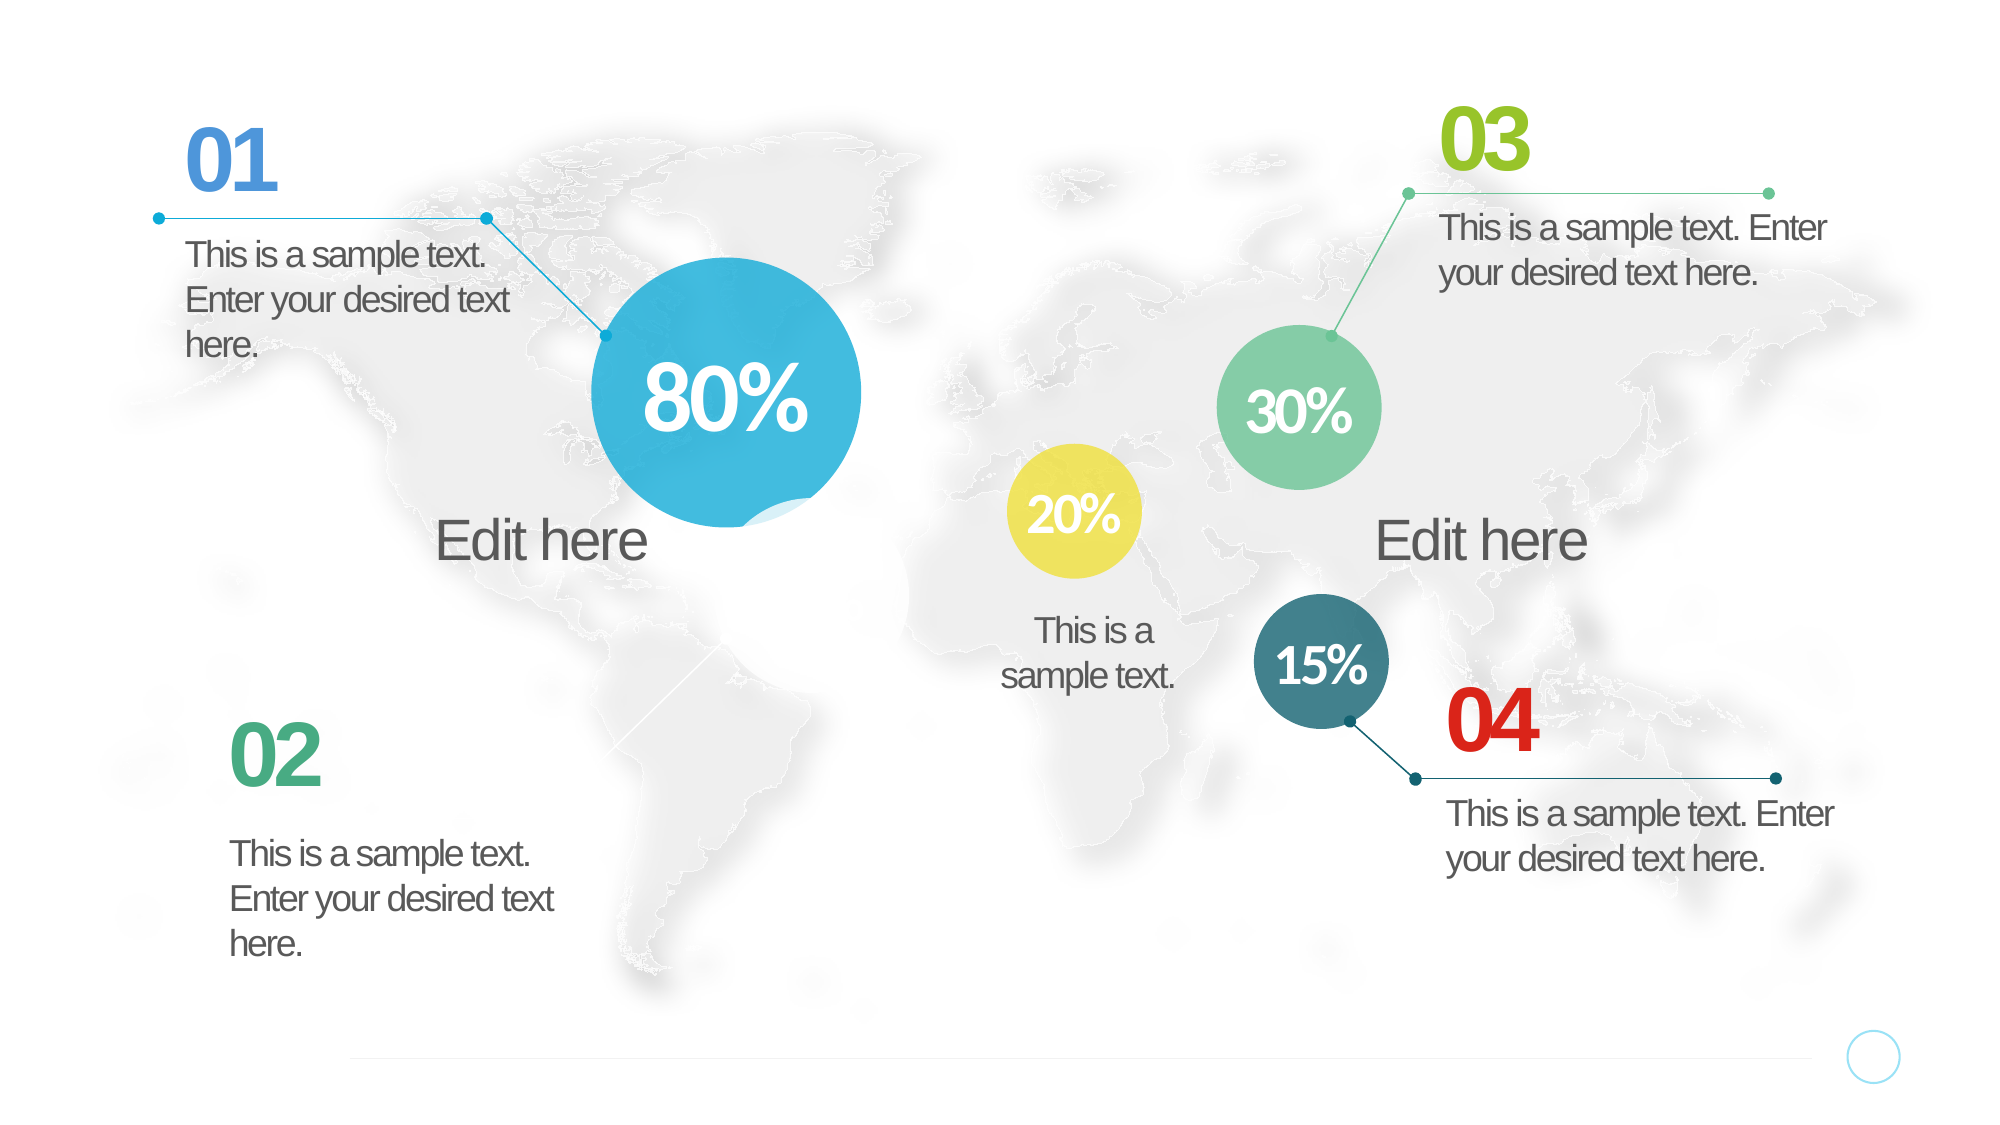

03
01

This is a sample text. Enter your desired text here.
This is a sample text. Enter your desired text here.

80%

30%

20%
Edit here
Edit here

50%

This is a sample text.
15%
04
02
This is a sample text. Enter your desired text here.
This is a sample text. Enter your desired text here.